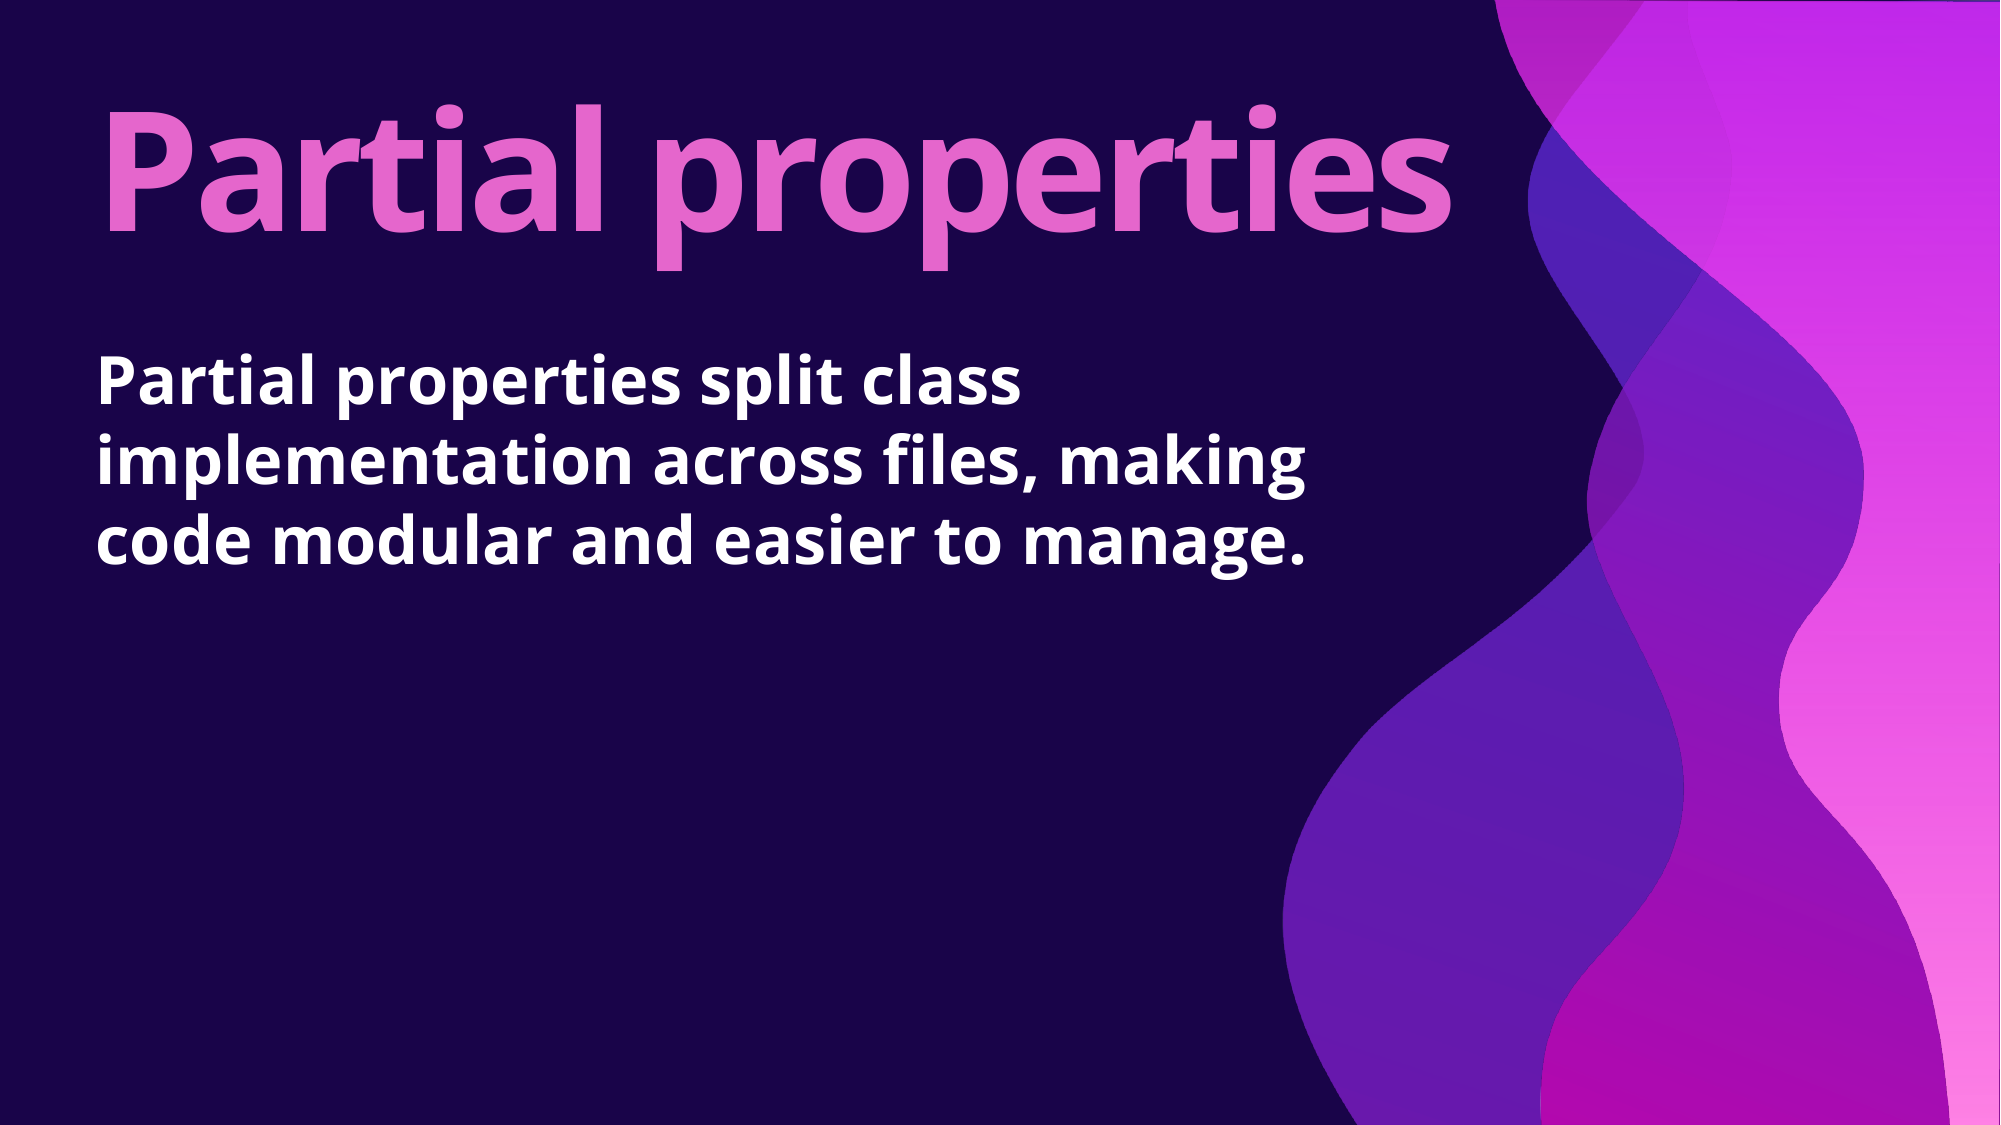

# Partial properties
Partial properties split class implementation across files, making code modular and easier to manage.